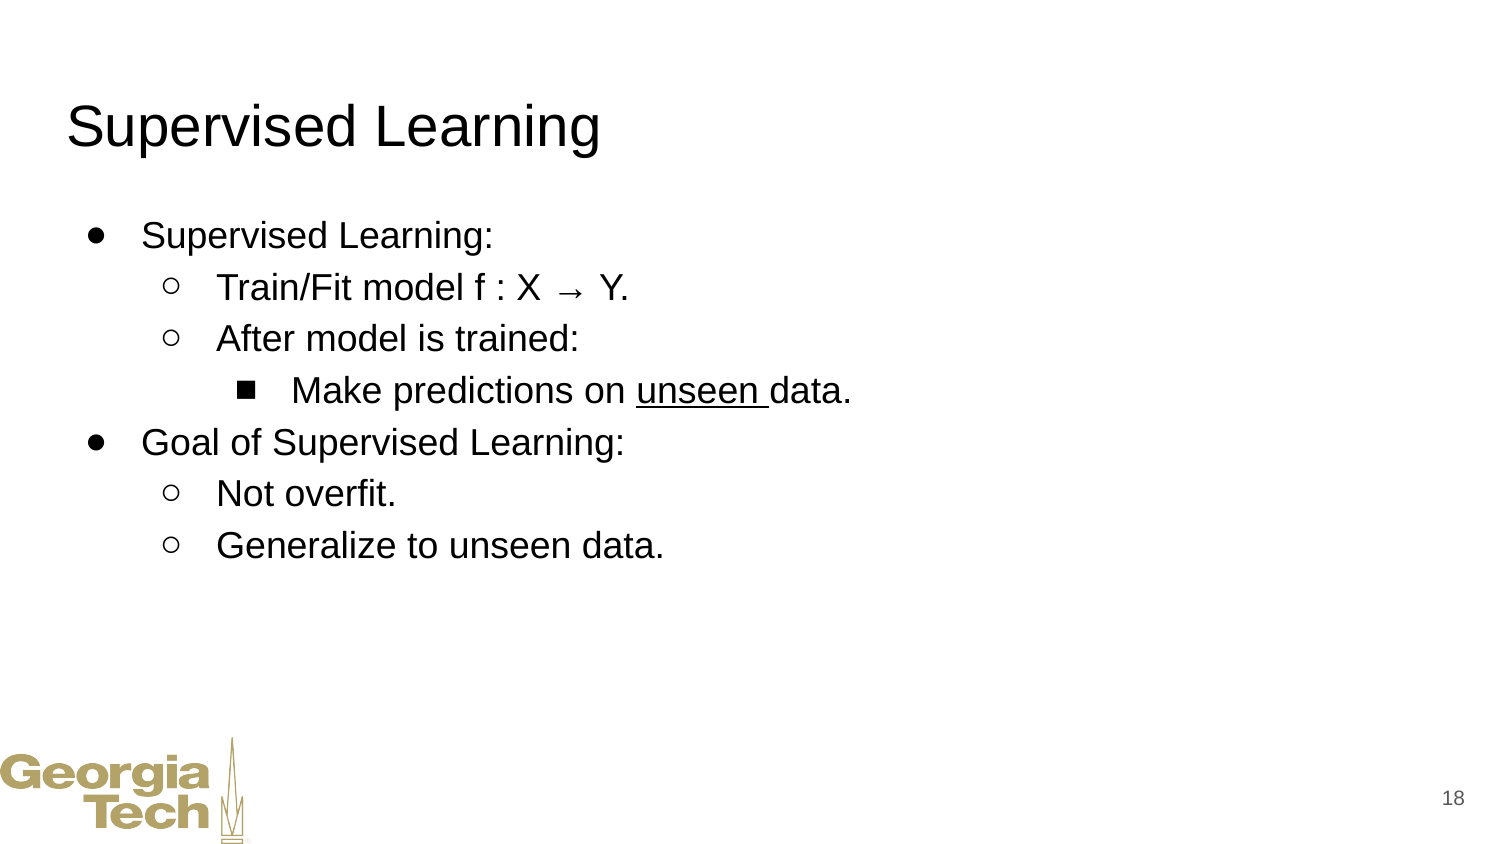

# Supervised Learning
Supervised Learning:
Train/Fit model f : X → Y.
After model is trained:
Make predictions on unseen data.
Goal of Supervised Learning:
Not overfit.
Generalize to unseen data.

18